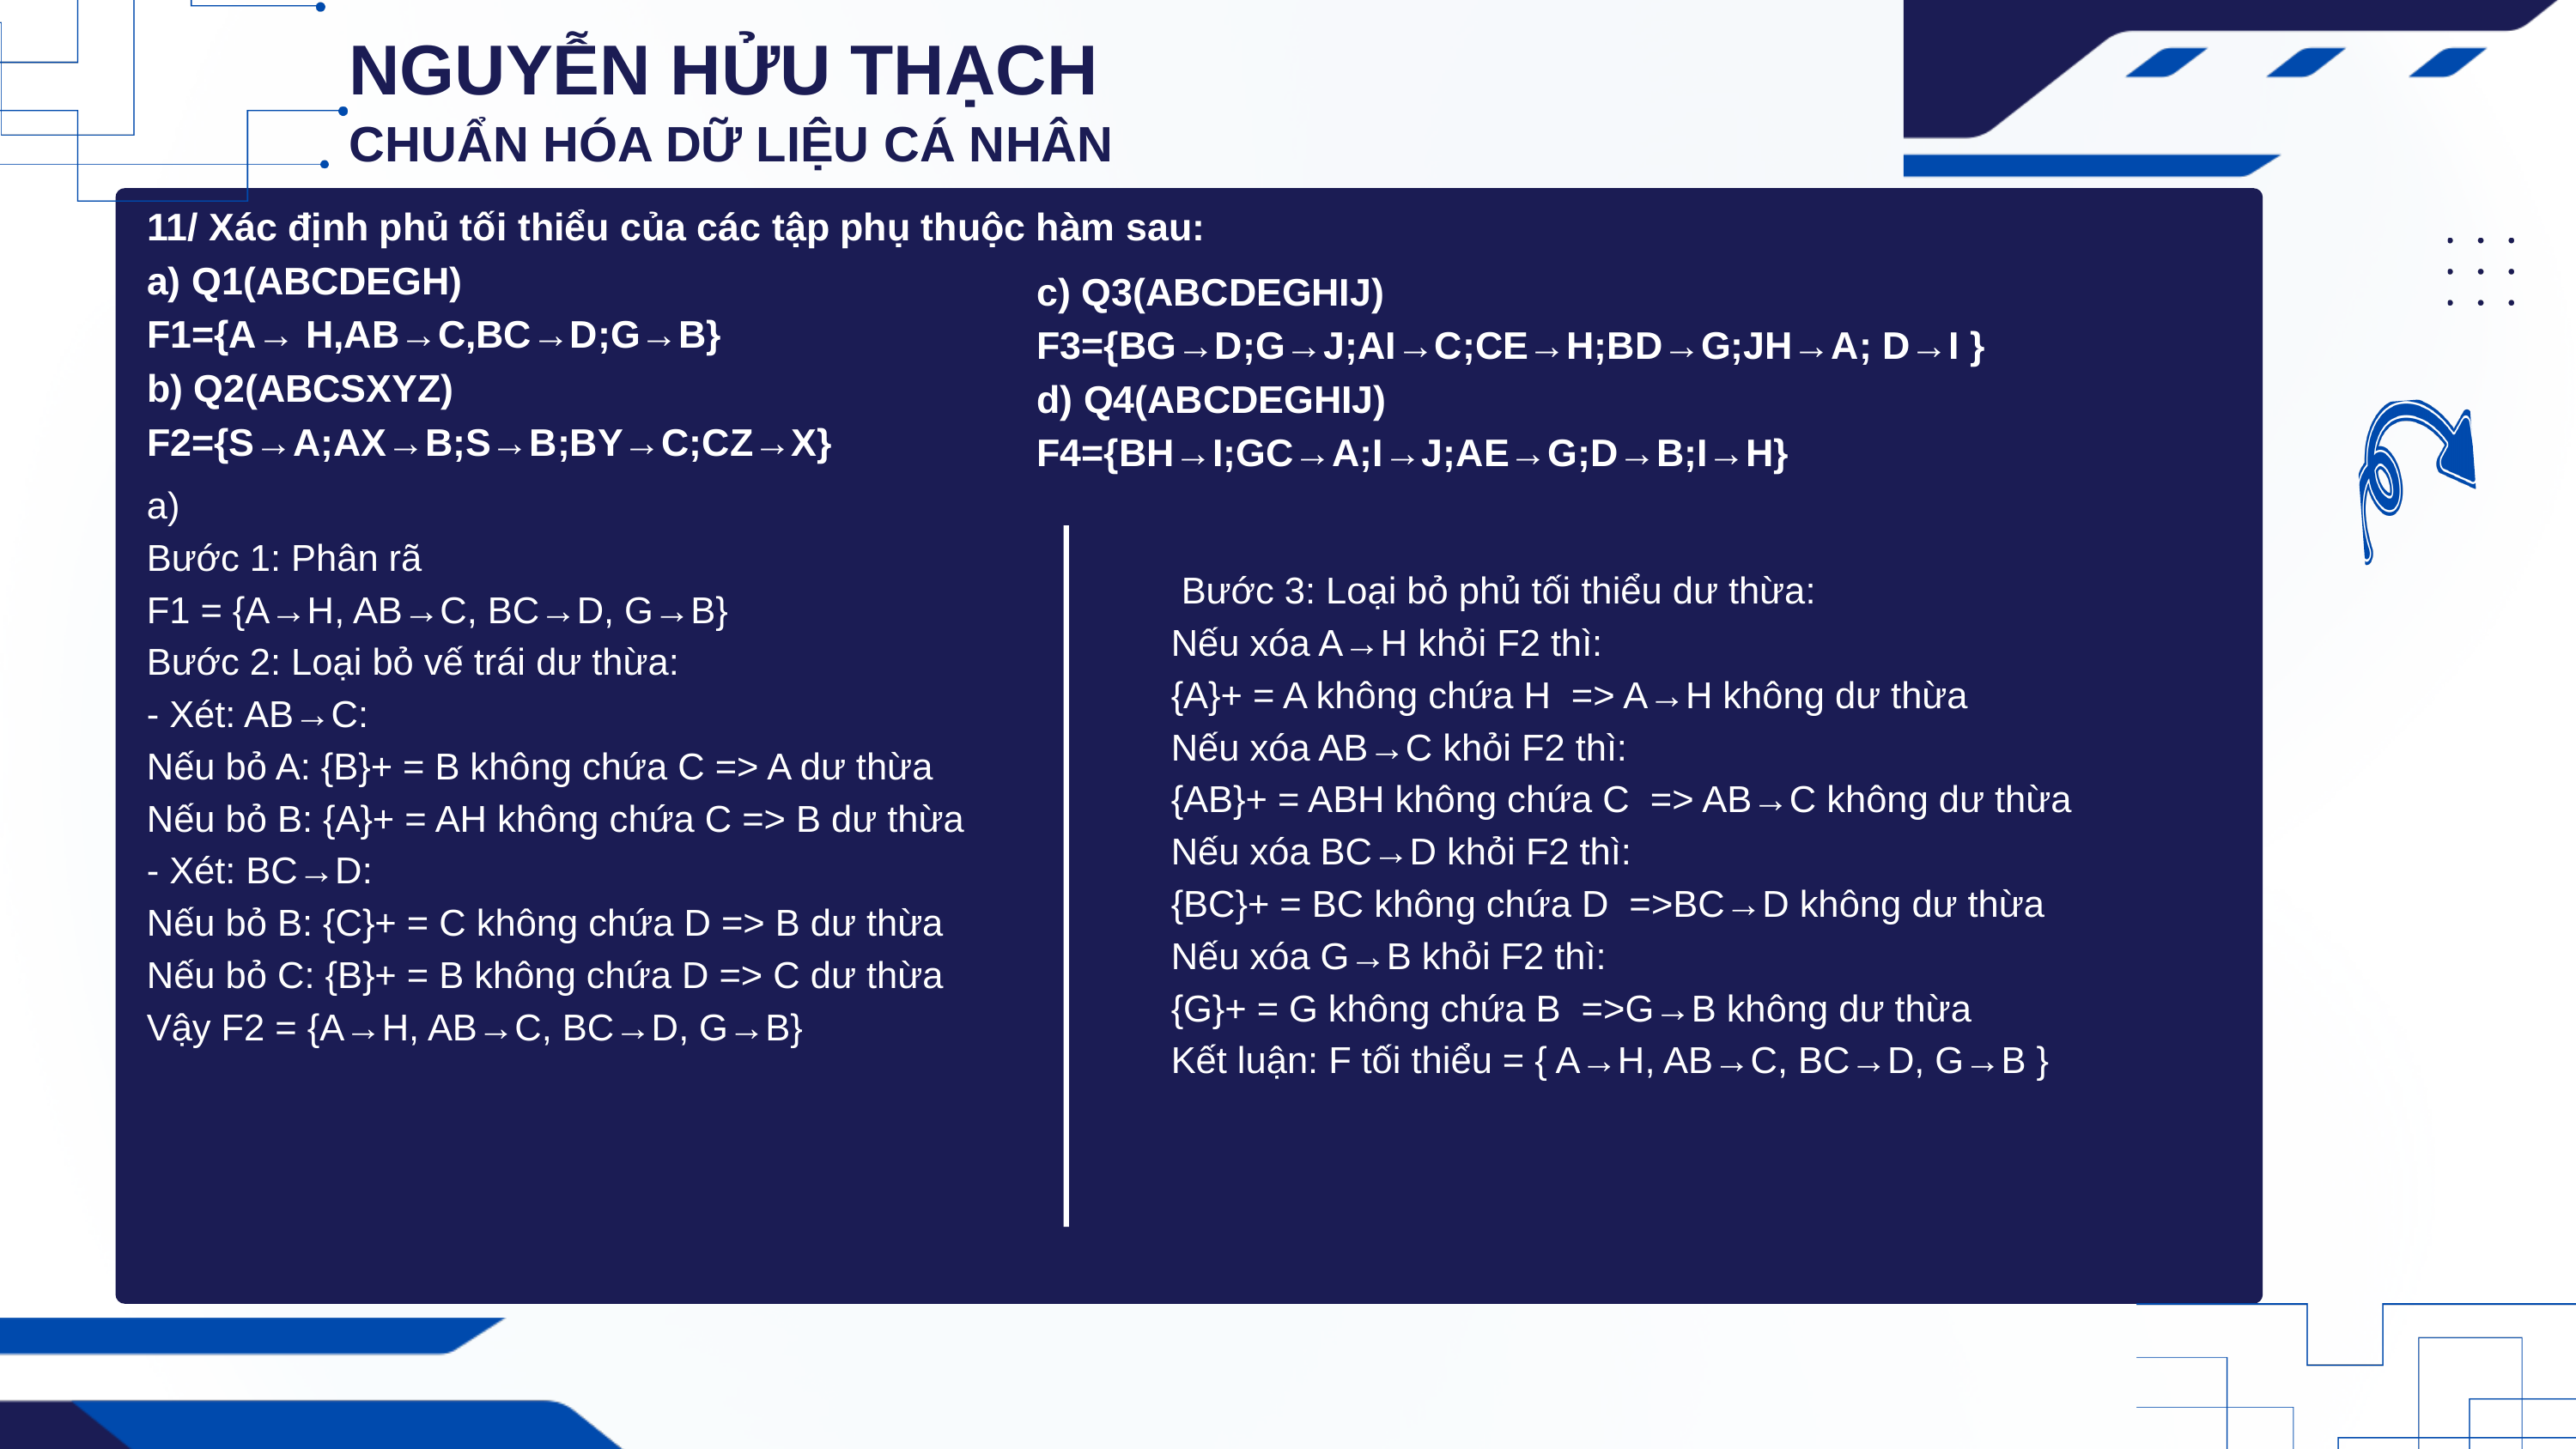

NGUYỄN HỬU THẠCH
CHUẨN HÓA DỮ LIỆU CÁ NHÂN

11/ Xác định phủ tối thiểu của các tập phụ thuộc hàm sau:
a) Q1(ABCDEGH)
F1={A→ H,AB→C,BC→D;G→B}
b) Q2(ABCSXYZ)
F2={S→A;AX→B;S→B;BY→C;CZ→X}

c) Q3(ABCDEGHIJ)
F3={BG→D;G→J;AI→C;CE→H;BD→G;JH→A; D→I }
d) Q4(ABCDEGHIJ)
F4={BH→I;GC→A;I→J;AE→G;D→B;I→H}

a)
Bước 1: Phân rã
F1 = {A→H, AB→C, BC→D, G→B}
Bước 2: Loại bỏ vế trái dư thừa:
- Xét: AB→C:
Nếu bỏ A: {B}+ = B không chứa C => A dư thừa
Nếu bỏ B: {A}+ = AH không chứa C => B dư thừa
- Xét: BC→D:
Nếu bỏ B: {C}+ = C không chứa D => B dư thừa
Nếu bỏ C: {B}+ = B không chứa D => C dư thừa
Vậy F2 = {A→H, AB→C, BC→D, G→B}

 Bước 3: Loại bỏ phủ tối thiểu dư thừa:
Nếu xóa A→H khỏi F2 thì:
{A}+ = A không chứa H  => A→H không dư thừa
Nếu xóa AB→C khỏi F2 thì:
{AB}+ = ABH không chứa C  => AB→C không dư thừa
Nếu xóa BC→D khỏi F2 thì:
{BC}+ = BC không chứa D  =>BC→D không dư thừa
Nếu xóa G→B khỏi F2 thì:
{G}+ = G không chứa B  =>G→B không dư thừa
Kết luận: F tối thiểu = { A→H, AB→C, BC→D, G→B }